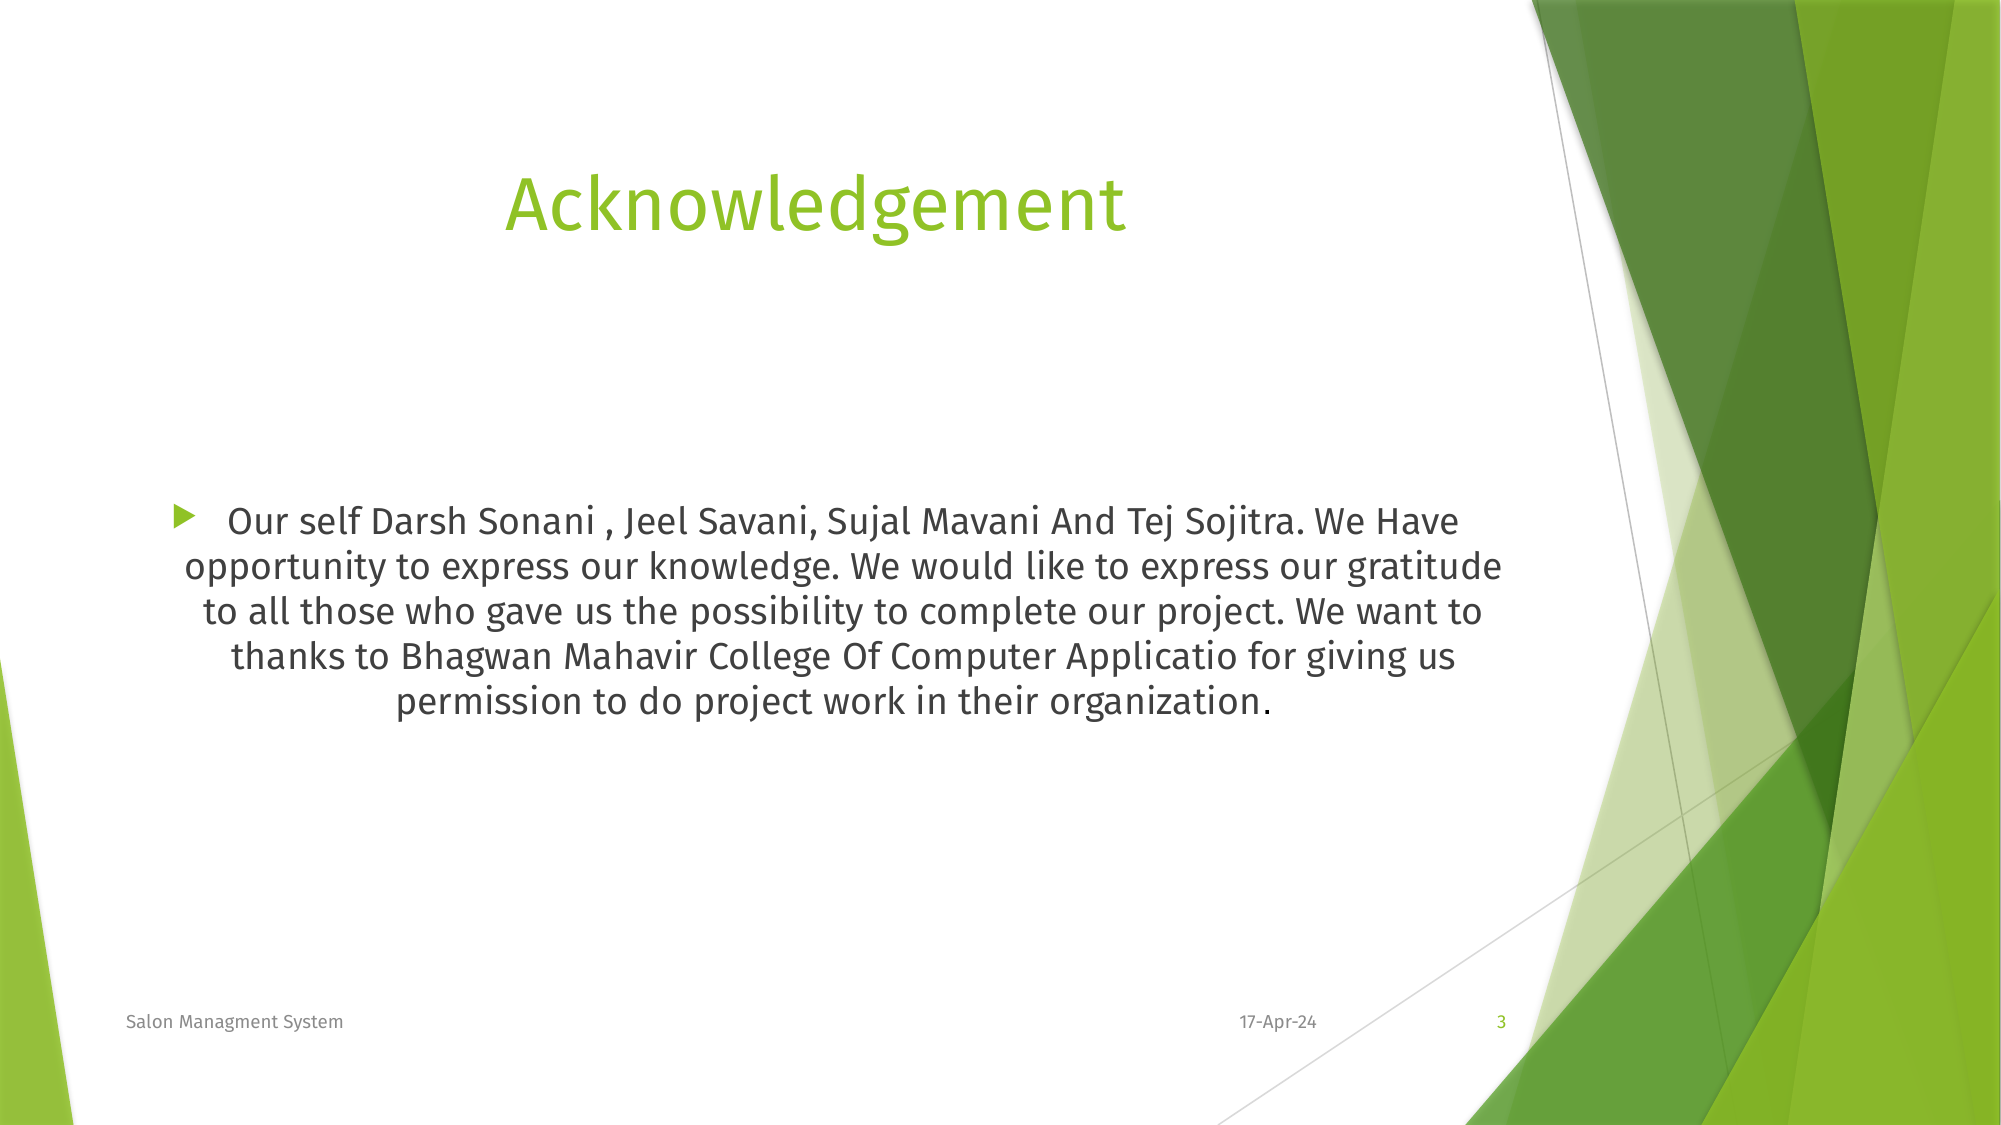

# Acknowledgement
Our self Darsh Sonani , Jeel Savani, Sujal Mavani And Tej Sojitra. We Have opportunity to express our knowledge. We would like to express our gratitude to all those who gave us the possibility to complete our project. We want to thanks to Bhagwan Mahavir College Of Computer Applicatio for giving us permission to do project work in their organization.

Salon Managment System
17-Apr-24
3